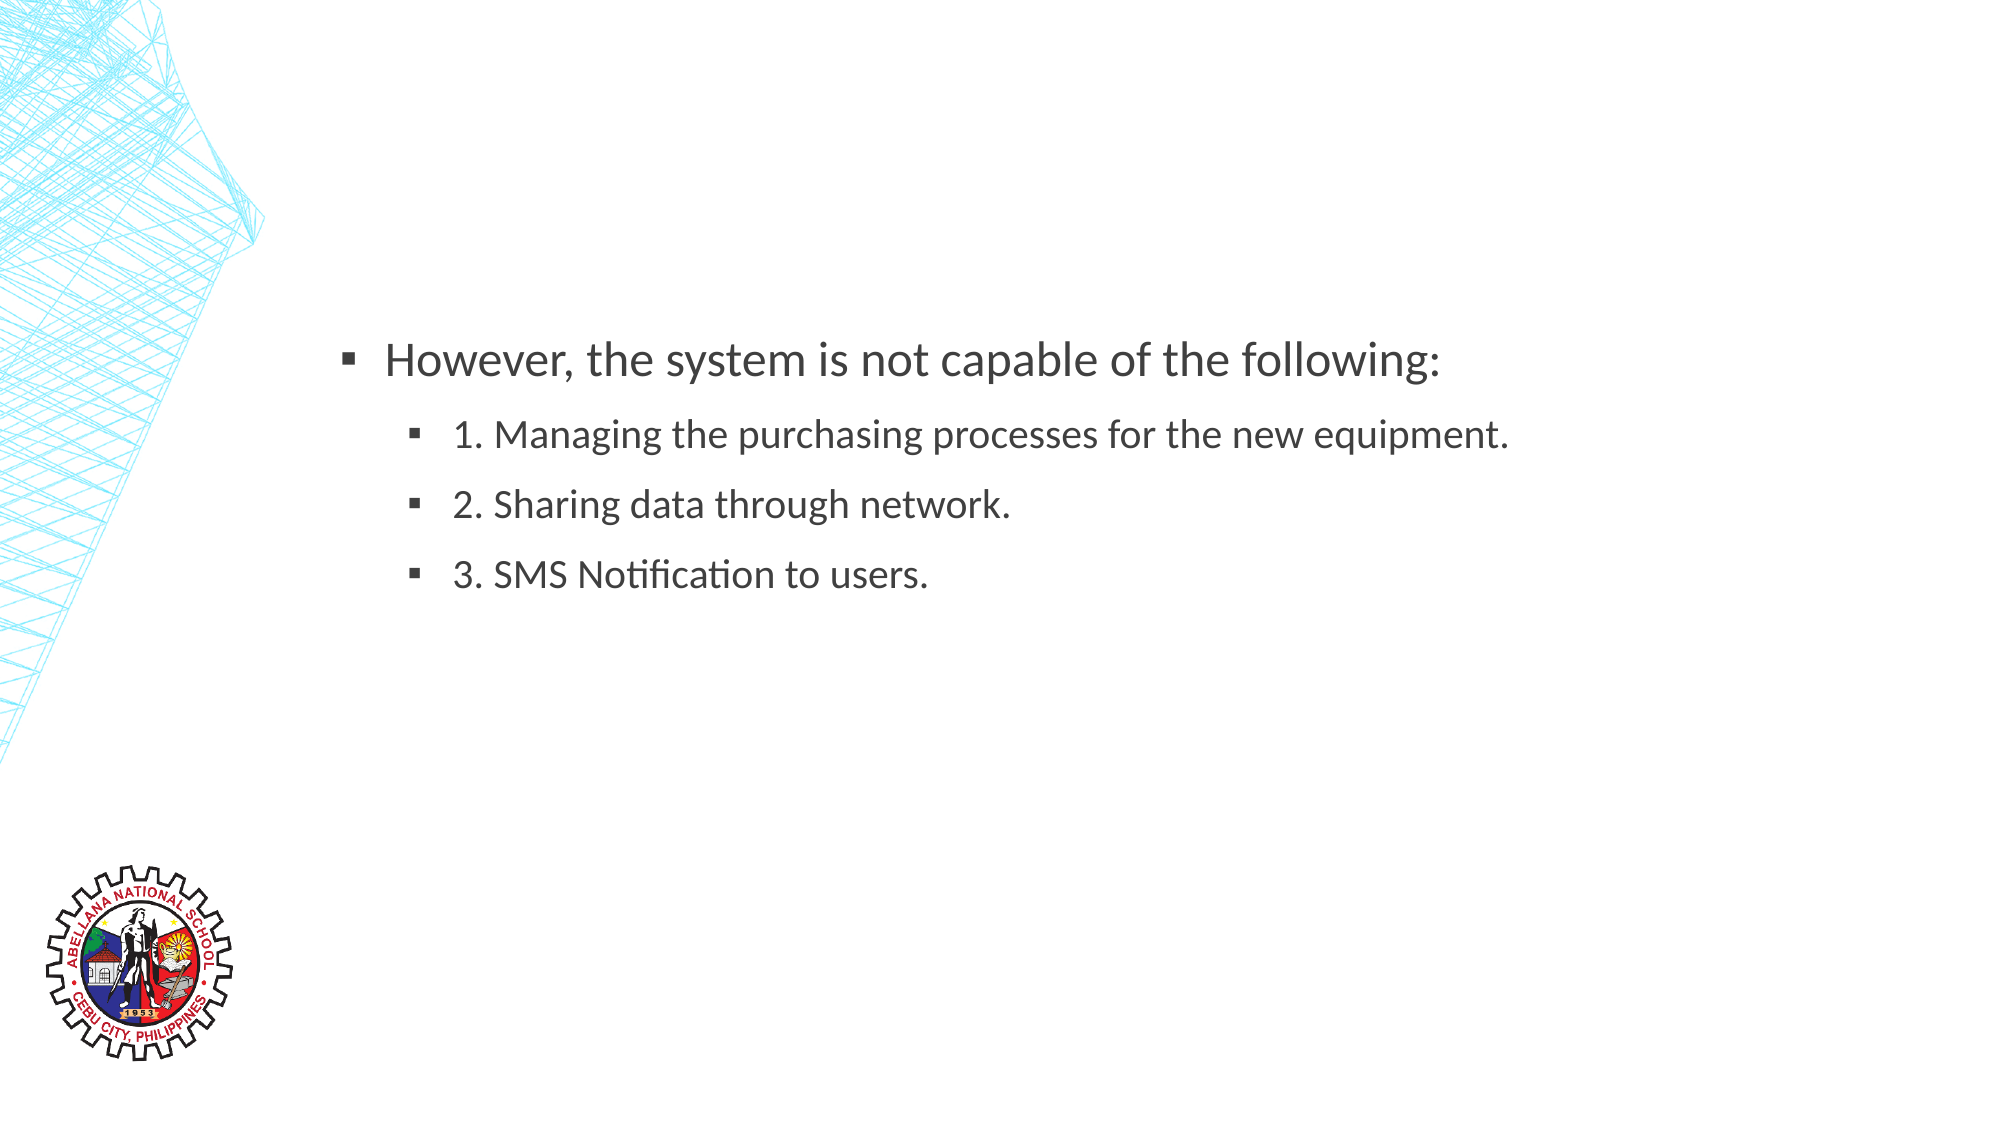

However, the system is not capable of the following:
1. Managing the purchasing processes for the new equipment.
2. Sharing data through network.
3. SMS Notification to users.